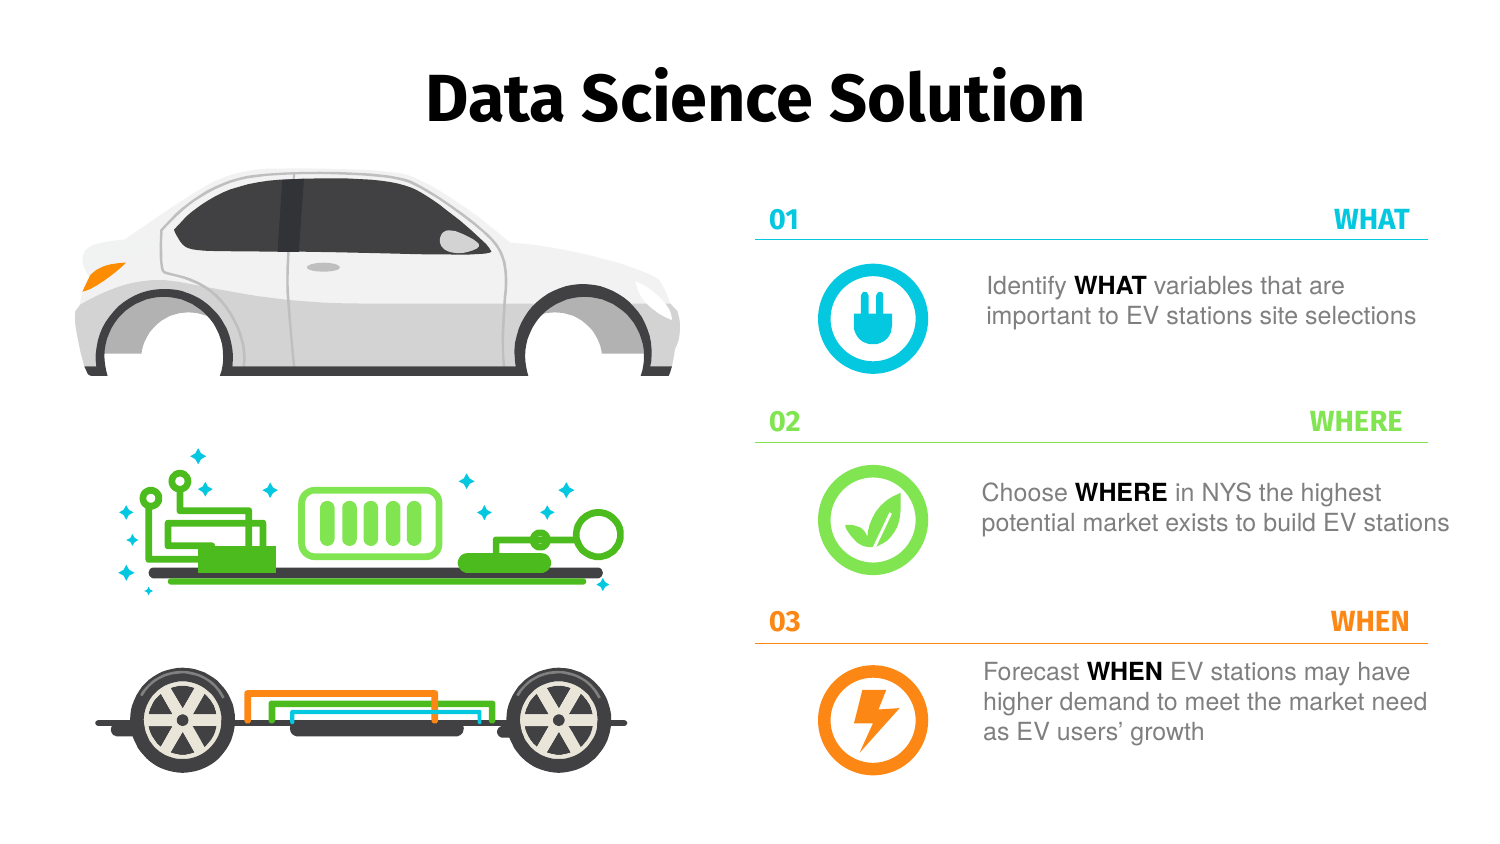

# Data Science Solution

WHAT
01

Identify WHAT variables that are important to EV stations site selections

WHERE
02

Choose WHERE in NYS the highest potential market exists to build EV stations

WHEN
03
Forecast WHEN EV stations may have higher demand to meet the market need as EV users’ growth